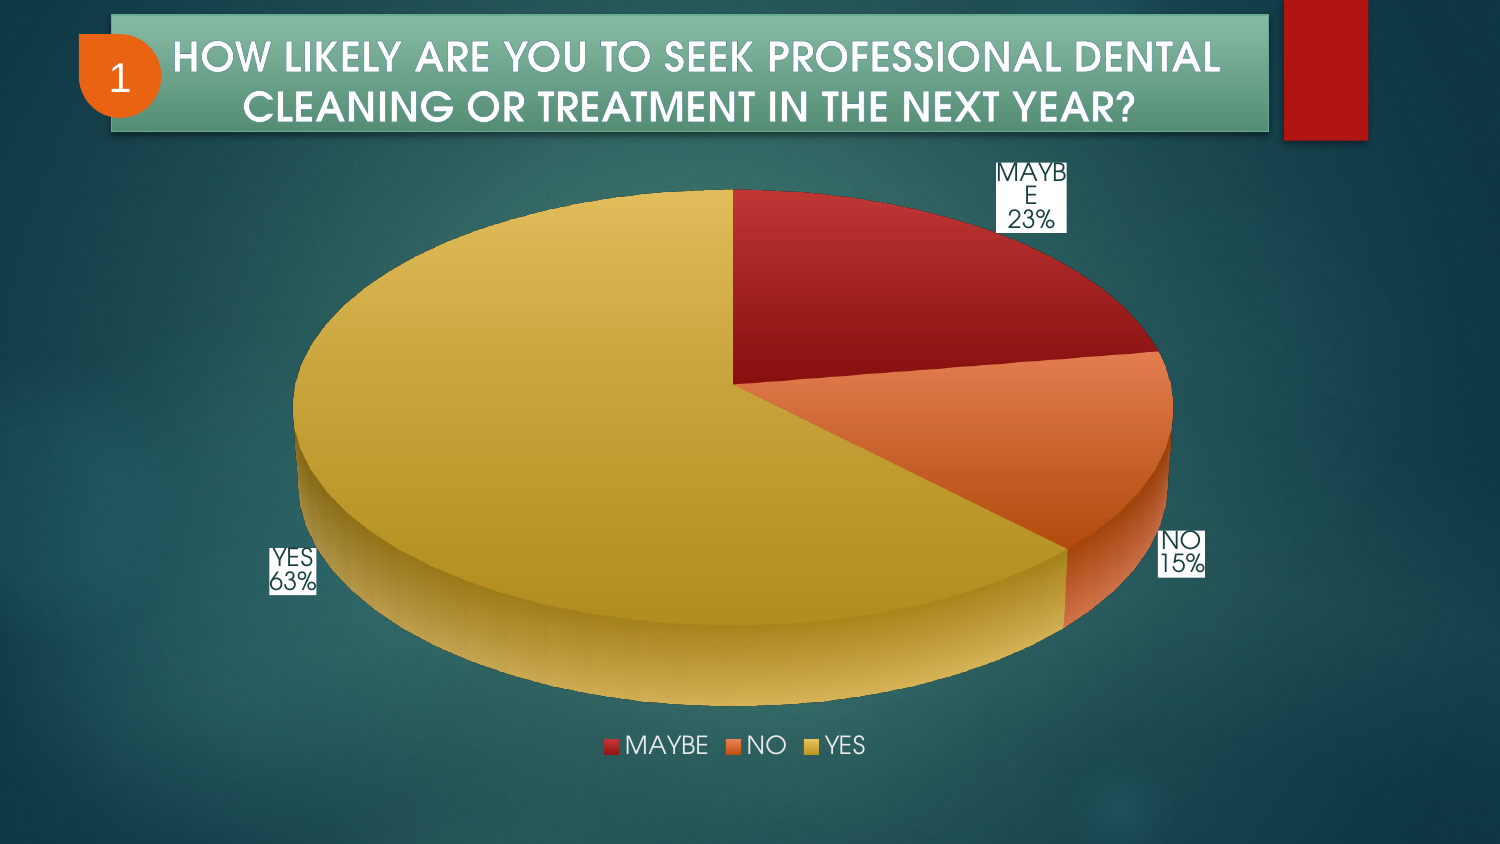

HOW LIKELY ARE YOU TO SEEK PROFESSIONAL DENTAL CLEANING OR TREATMENT IN THE NEXT YEAR?

1

[unsupported chart]